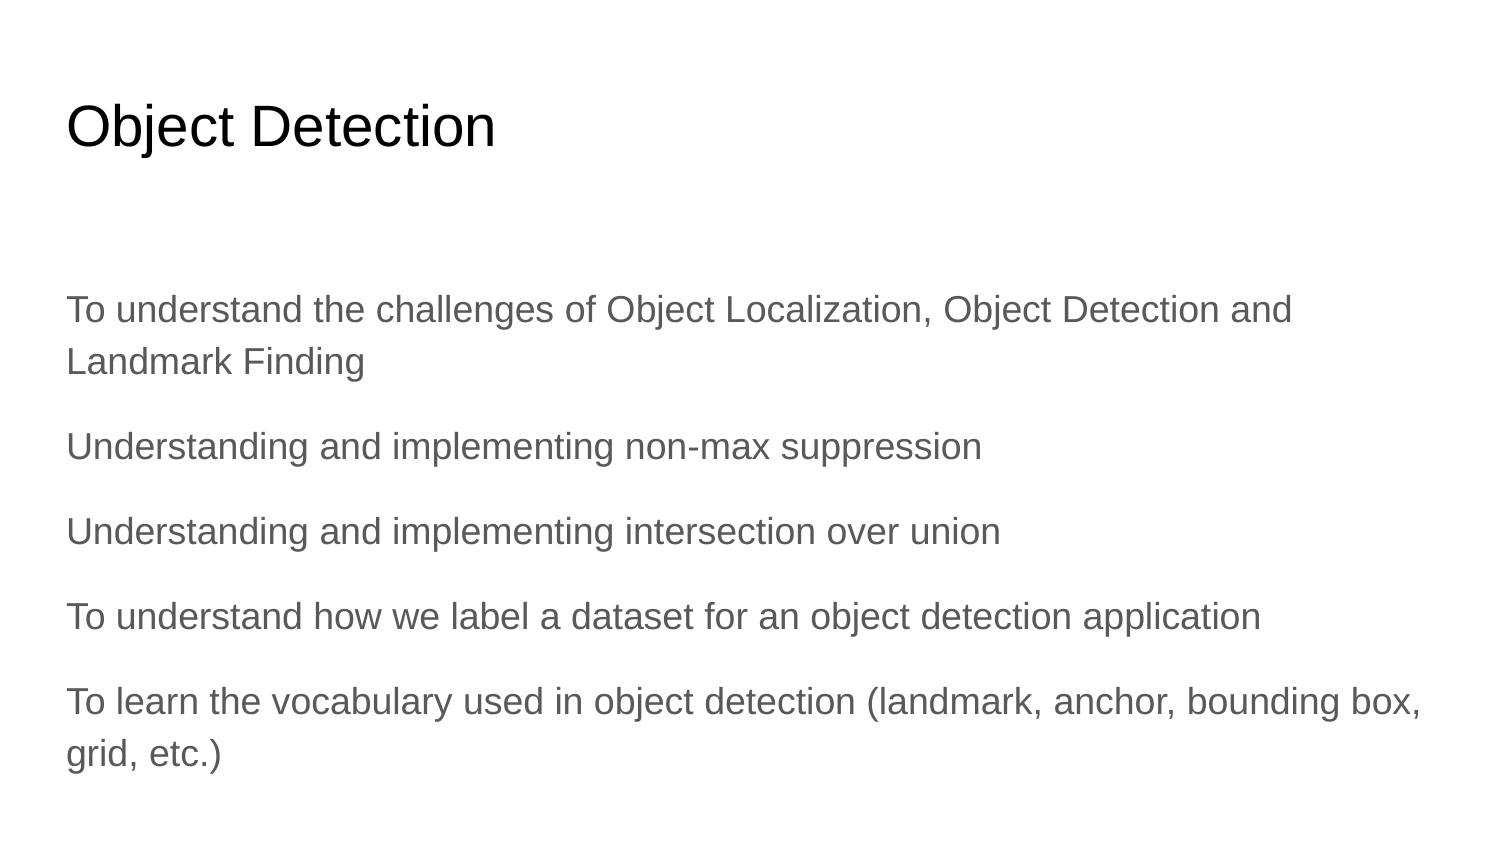

# Object Detection
To understand the challenges of Object Localization, Object Detection and Landmark Finding
Understanding and implementing non-max suppression
Understanding and implementing intersection over union
To understand how we label a dataset for an object detection application
To learn the vocabulary used in object detection (landmark, anchor, bounding box, grid, etc.)